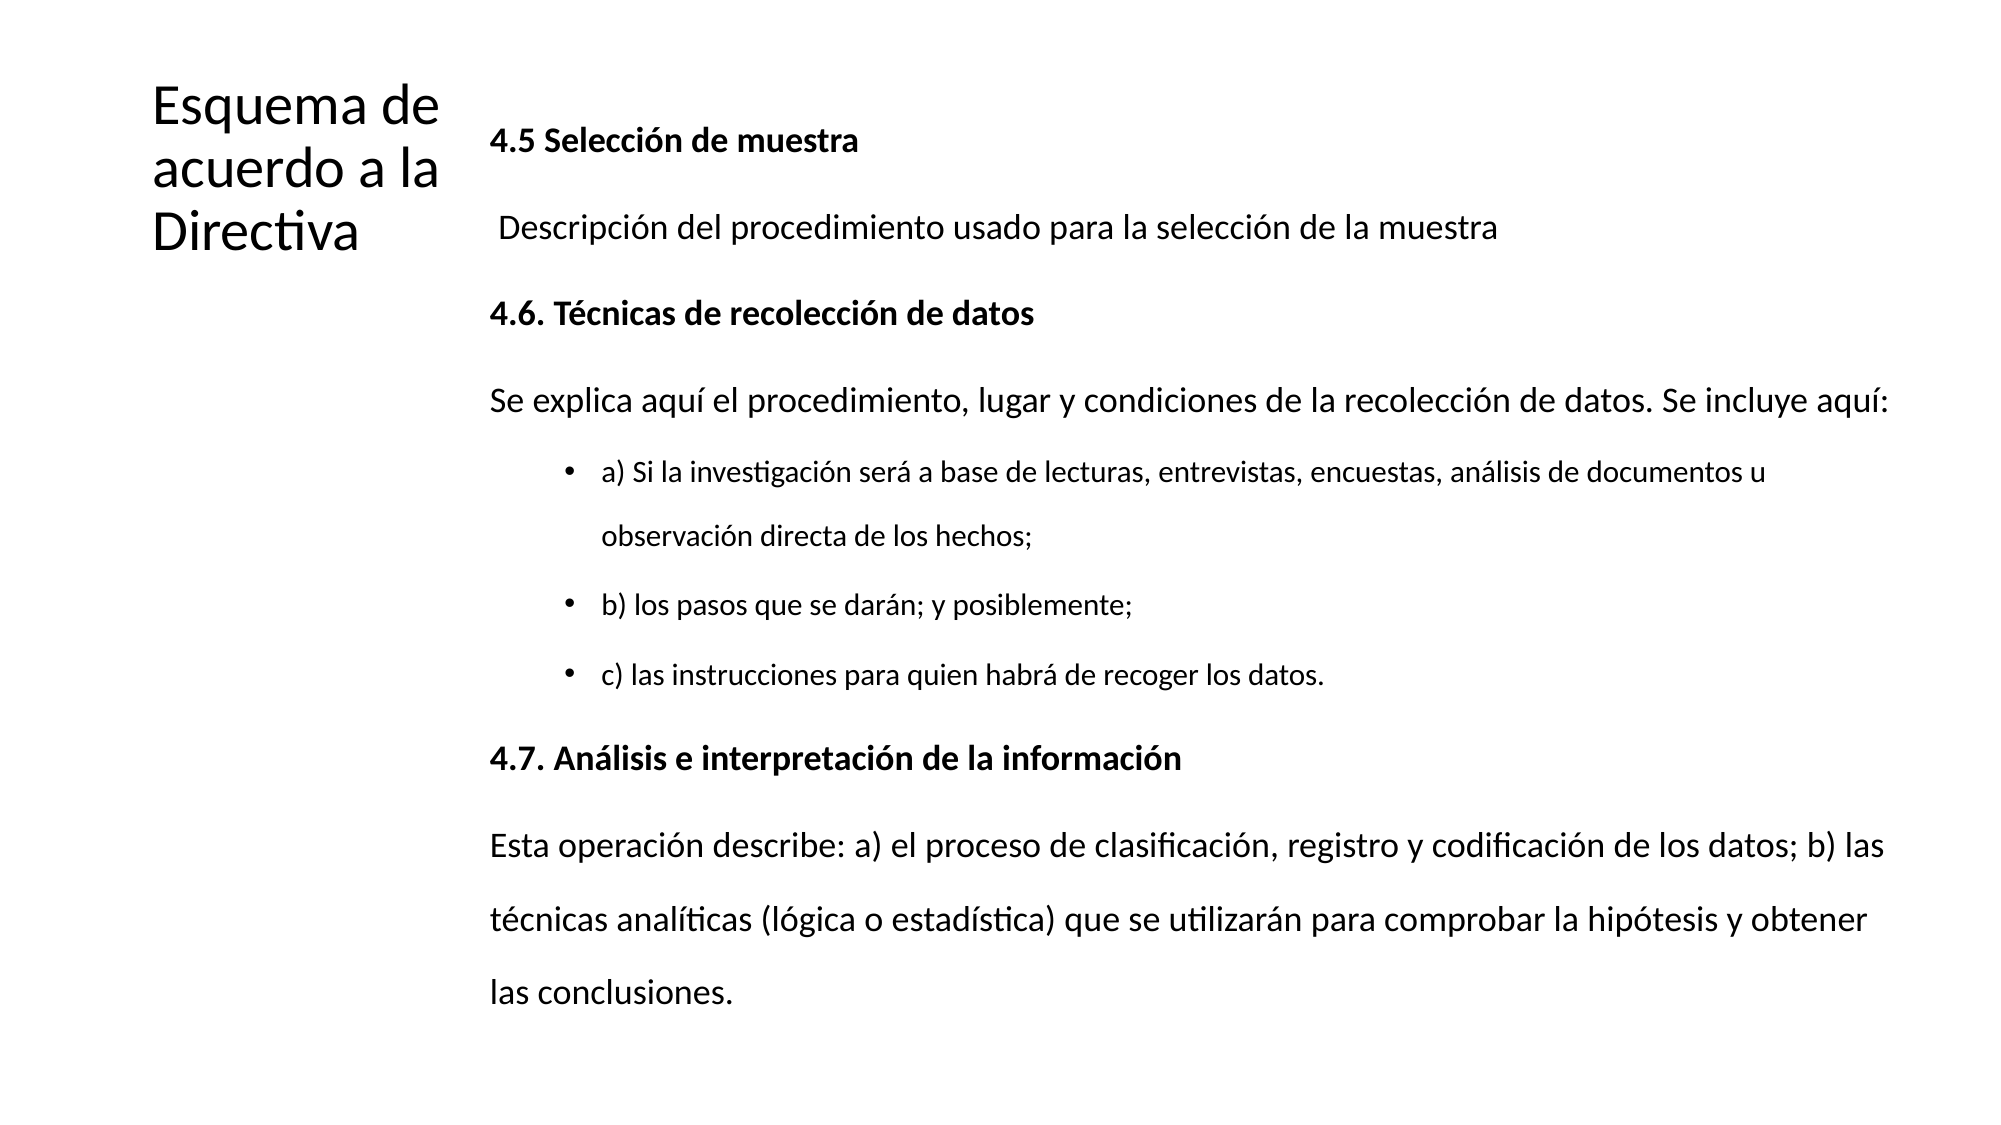

4.5 Selección de muestra
 Descripción del procedimiento usado para la selección de la muestra
4.6. Técnicas de recolección de datos
Se explica aquí el procedimiento, lugar y condiciones de la recolección de datos. Se incluye aquí:
a) Si la investigación será a base de lecturas, entrevistas, encuestas, análisis de documentos u observación directa de los hechos;
b) los pasos que se darán; y posiblemente;
c) las instrucciones para quien habrá de recoger los datos.
4.7. Análisis e interpretación de la información
Esta operación describe: a) el proceso de clasificación, registro y codificación de los datos; b) las técnicas analíticas (lógica o estadística) que se utilizarán para comprobar la hipótesis y obtener las conclusiones.
# Esquema de acuerdo a la Directiva